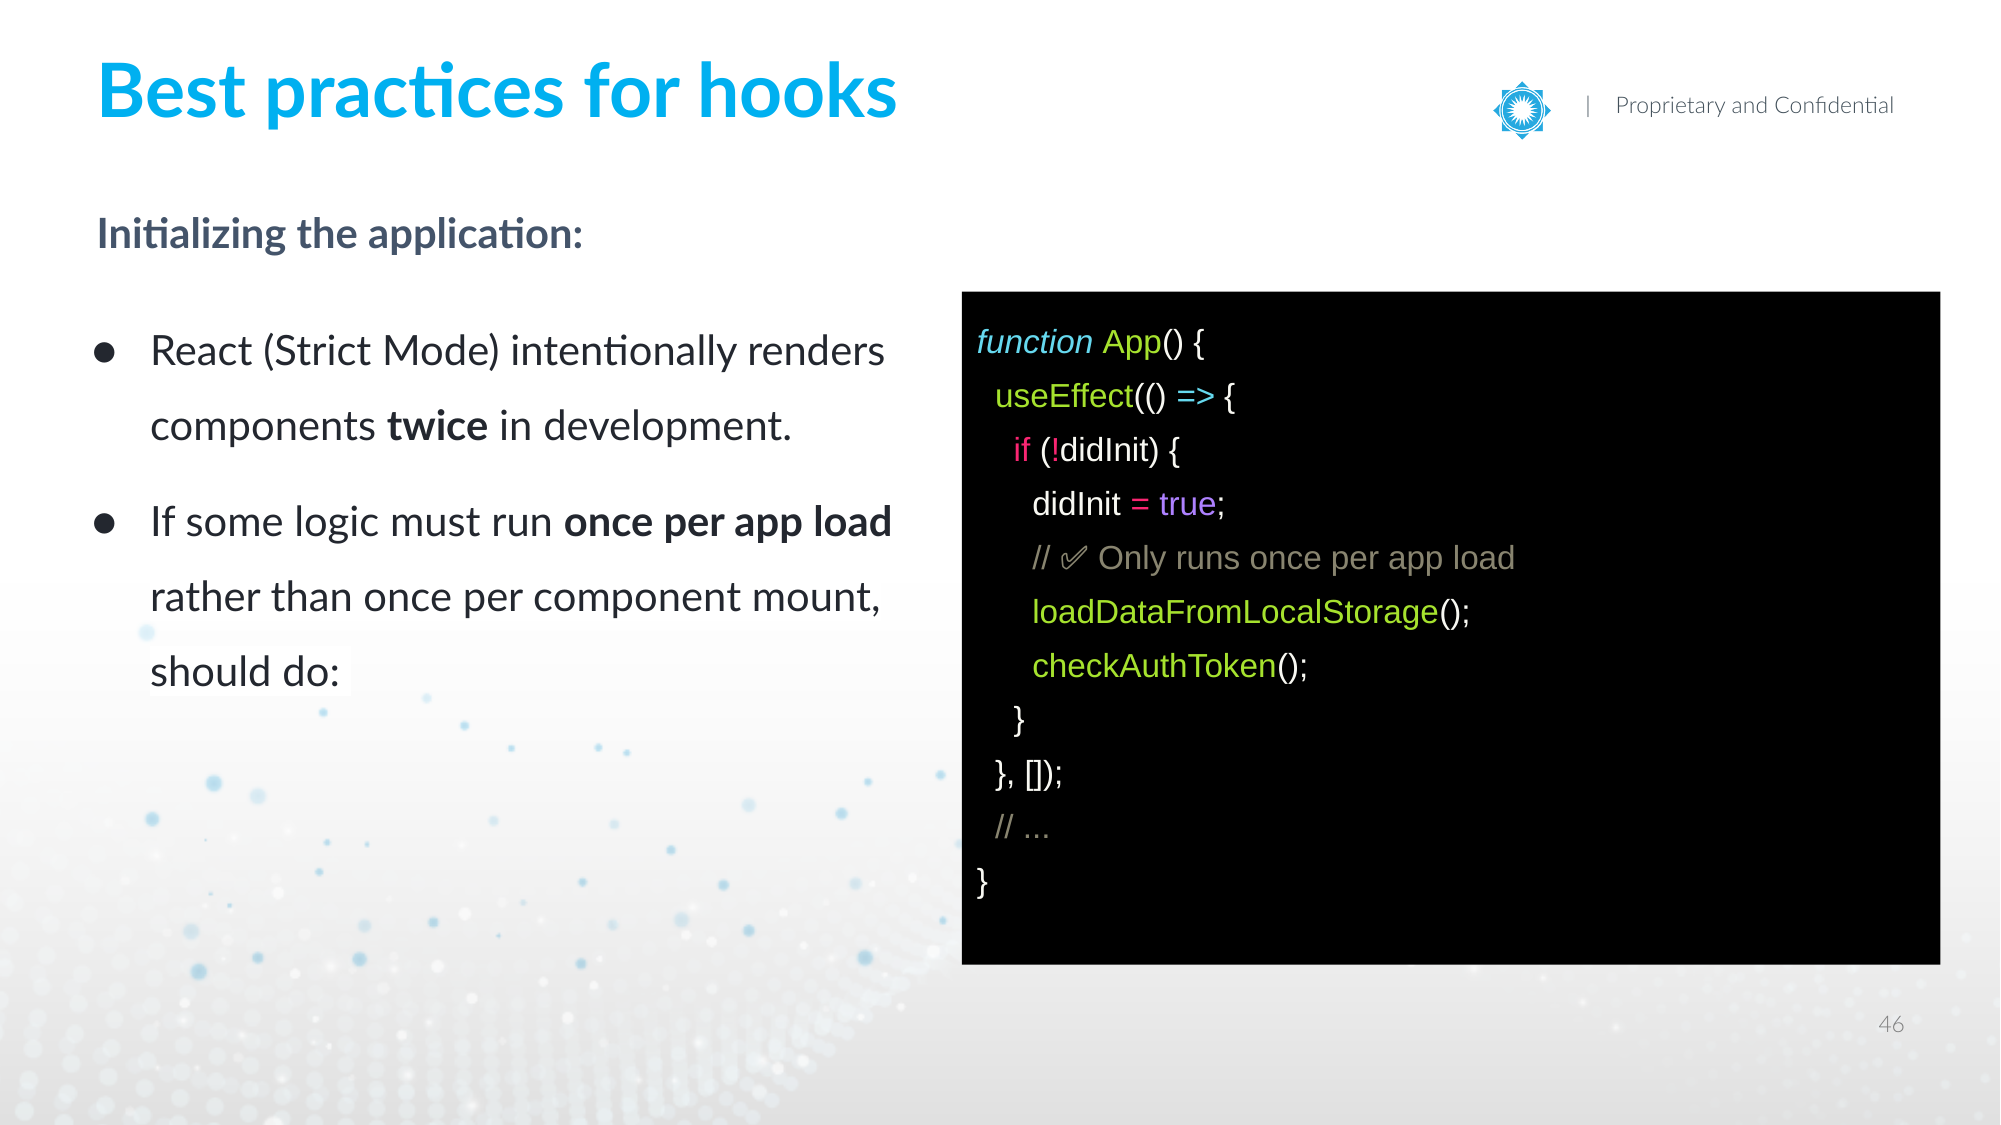

# Best practices for hooks
Initializing the application:

React (Strict Mode) intentionally renders components twice in development.
If some logic must run once per app load rather than once per component mount, should do:

function App() {
  useEffect(() => {
    if (!didInit) {
      didInit = true;
      // ✅ Only runs once per app load
      loadDataFromLocalStorage();
      checkAuthToken();
    }
  }, []);
  // ...
}